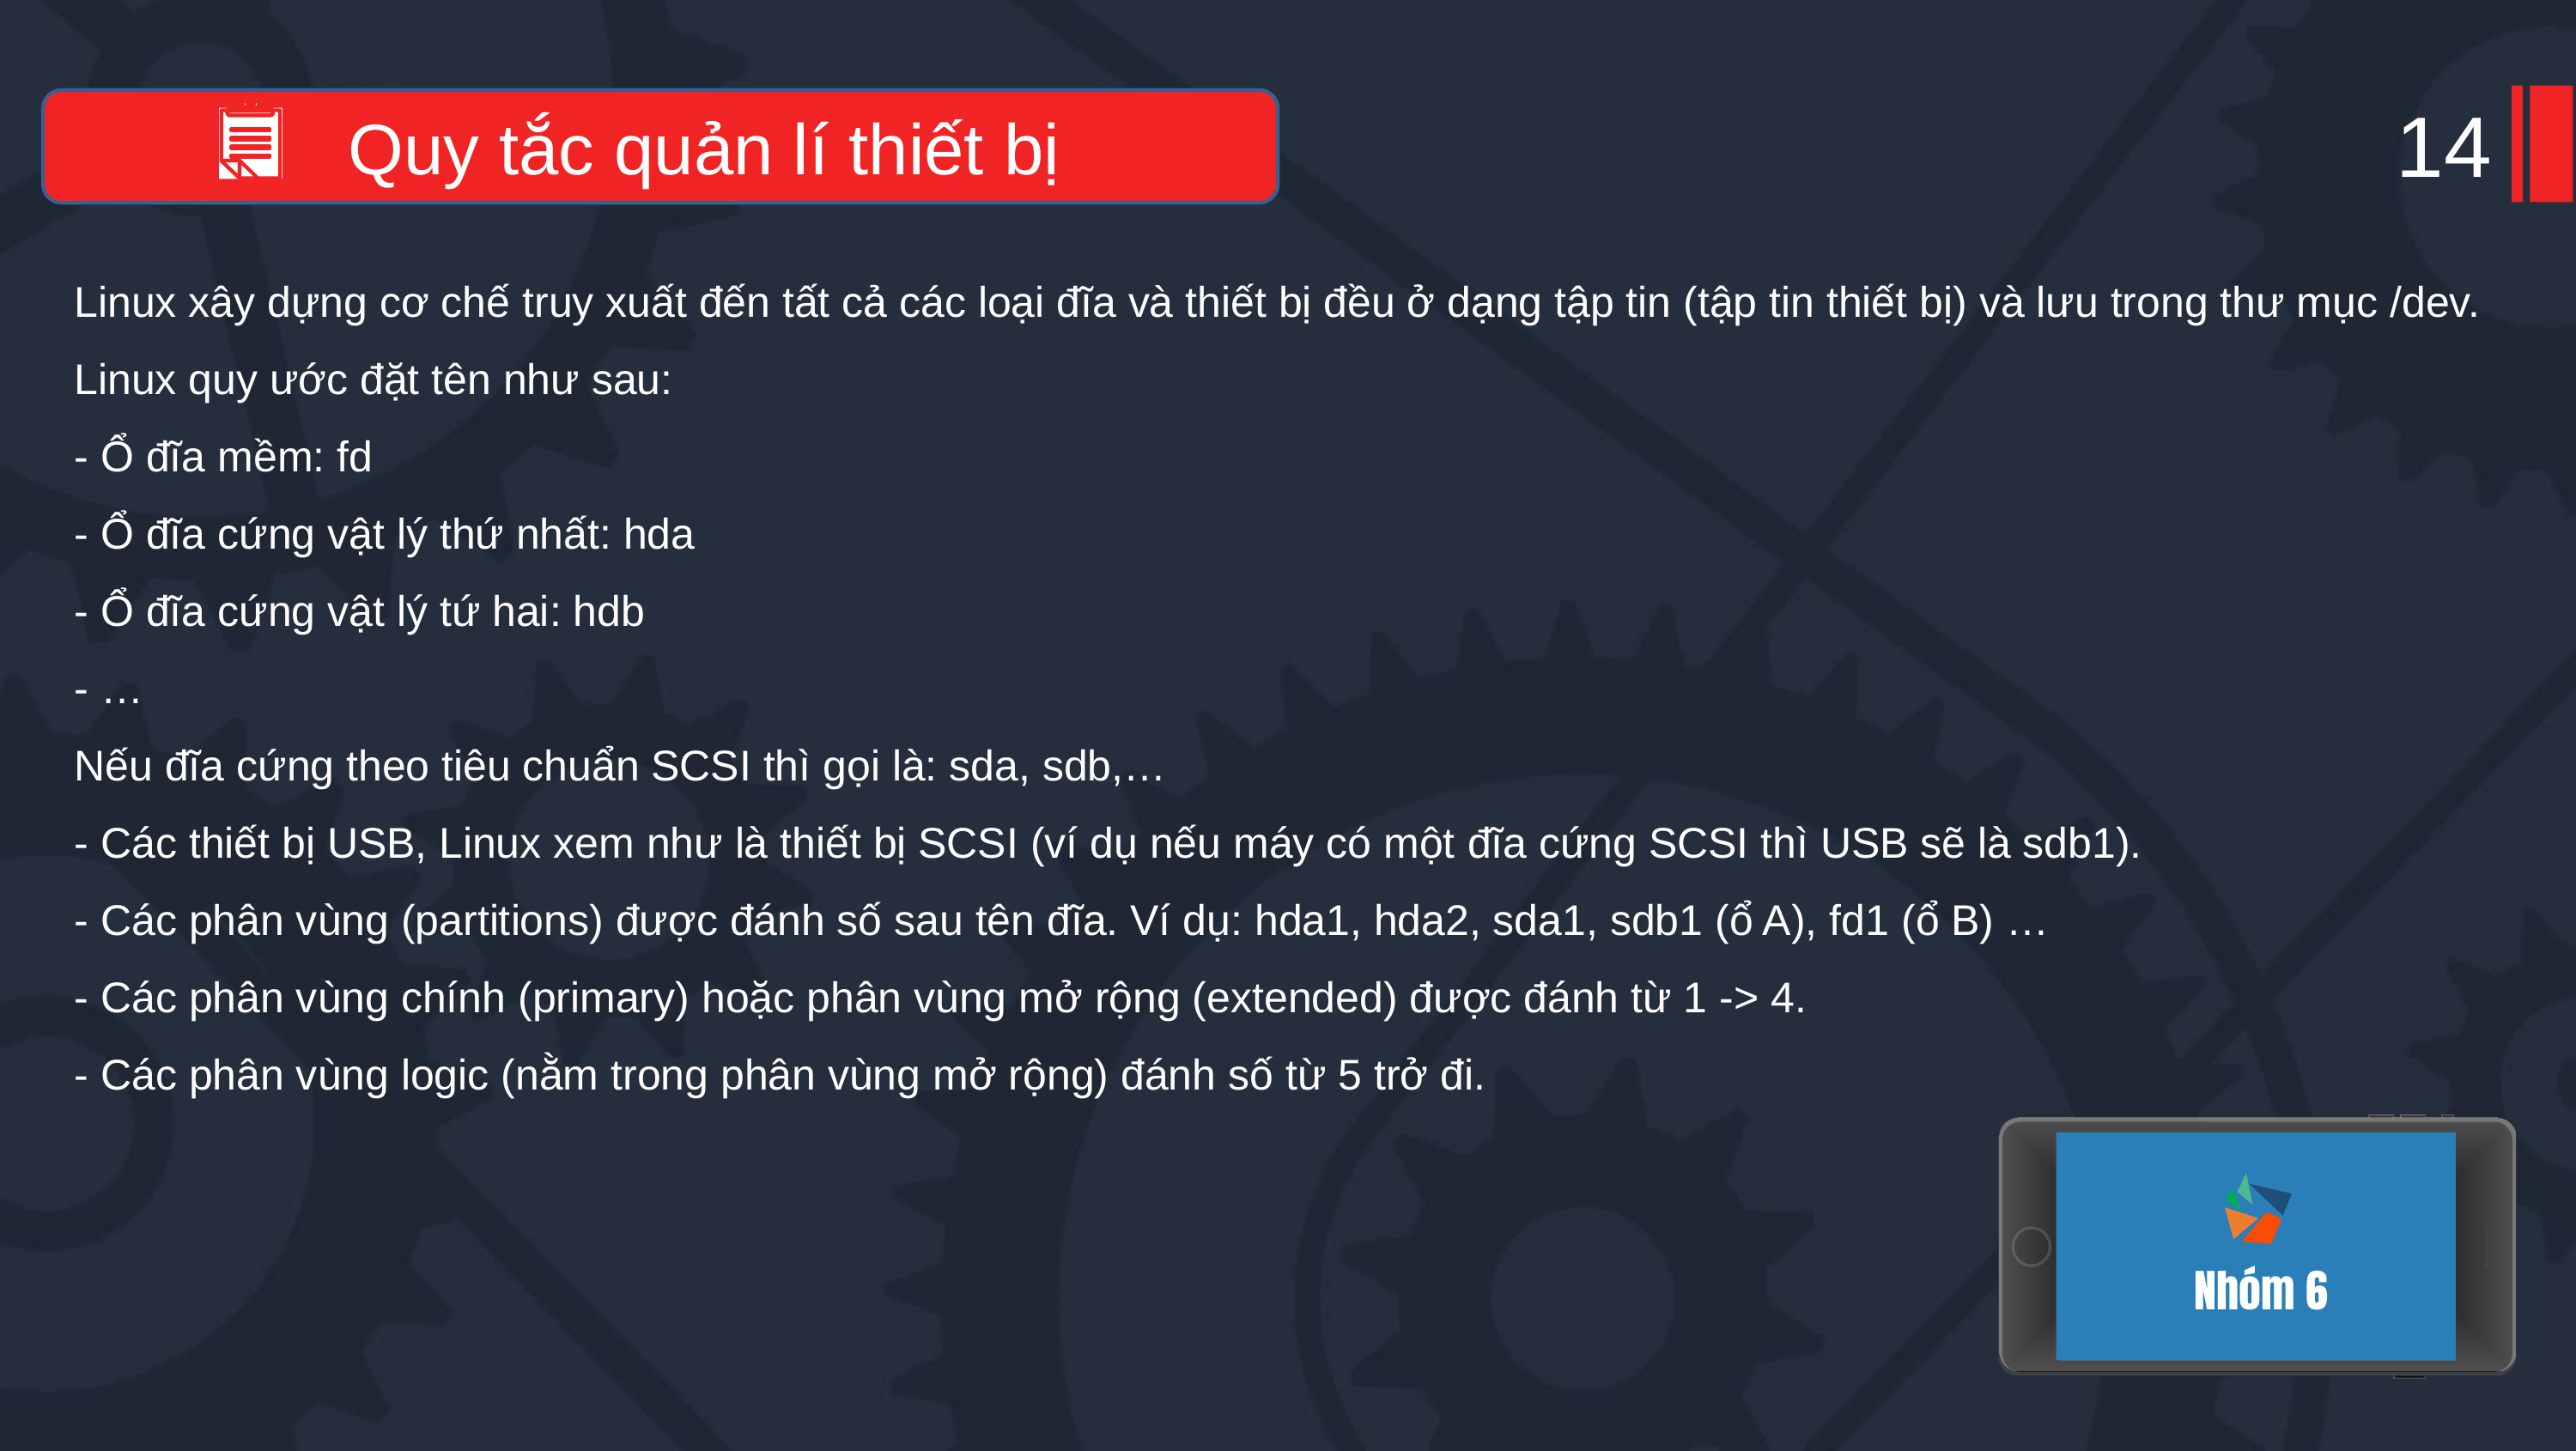

14

Quy tắc quản lí thiết bị
Linux xây dựng cơ chế truy xuất đến tất cả các loại đĩa và thiết bị đều ở dạng tập tin (tập tin thiết bị) và lưu trong thư mục /dev.
Linux quy ước đặt tên như sau:
- Ổ đĩa mềm: fd
- Ổ đĩa cứng vật lý thứ nhất: hda
- Ổ đĩa cứng vật lý tứ hai: hdb
- …
Nếu đĩa cứng theo tiêu chuẩn SCSI thì gọi là: sda, sdb,…
- Các thiết bị USB, Linux xem như là thiết bị SCSI (ví dụ nếu máy có một đĩa cứng SCSI thì USB sẽ là sdb1).
- Các phân vùng (partitions) được đánh số sau tên đĩa. Ví dụ: hda1, hda2, sda1, sdb1 (ổ A), fd1 (ổ B) …
- Các phân vùng chính (primary) hoặc phân vùng mở rộng (extended) được đánh từ 1 -> 4.
- Các phân vùng logic (nằm trong phân vùng mở rộng) đánh số từ 5 trở đi.

Nhóm 6